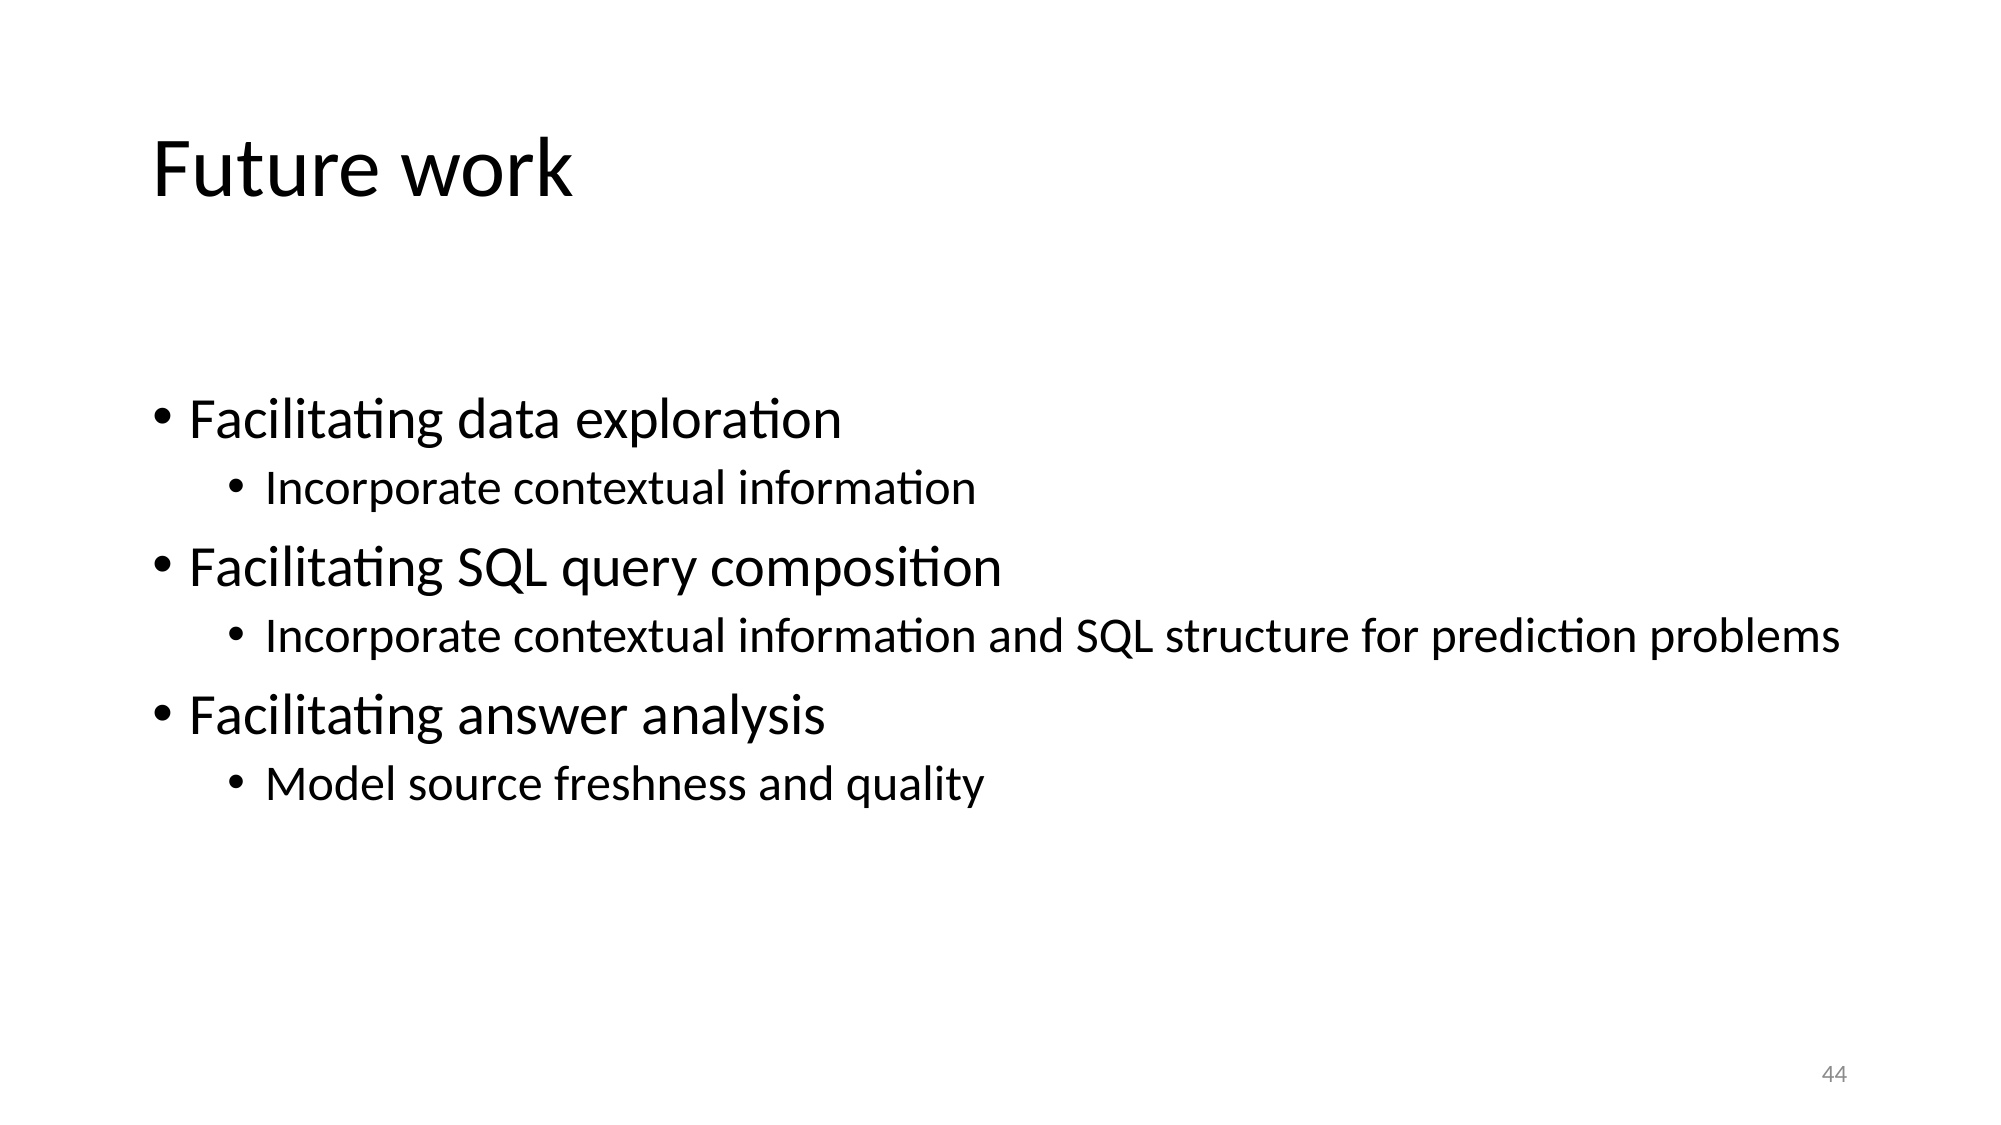

# Future work

Facilitating data exploration
Incorporate contextual information
Facilitating SQL query composition
Incorporate contextual information and SQL structure for prediction problems
Facilitating answer analysis
Model source freshness and quality

44